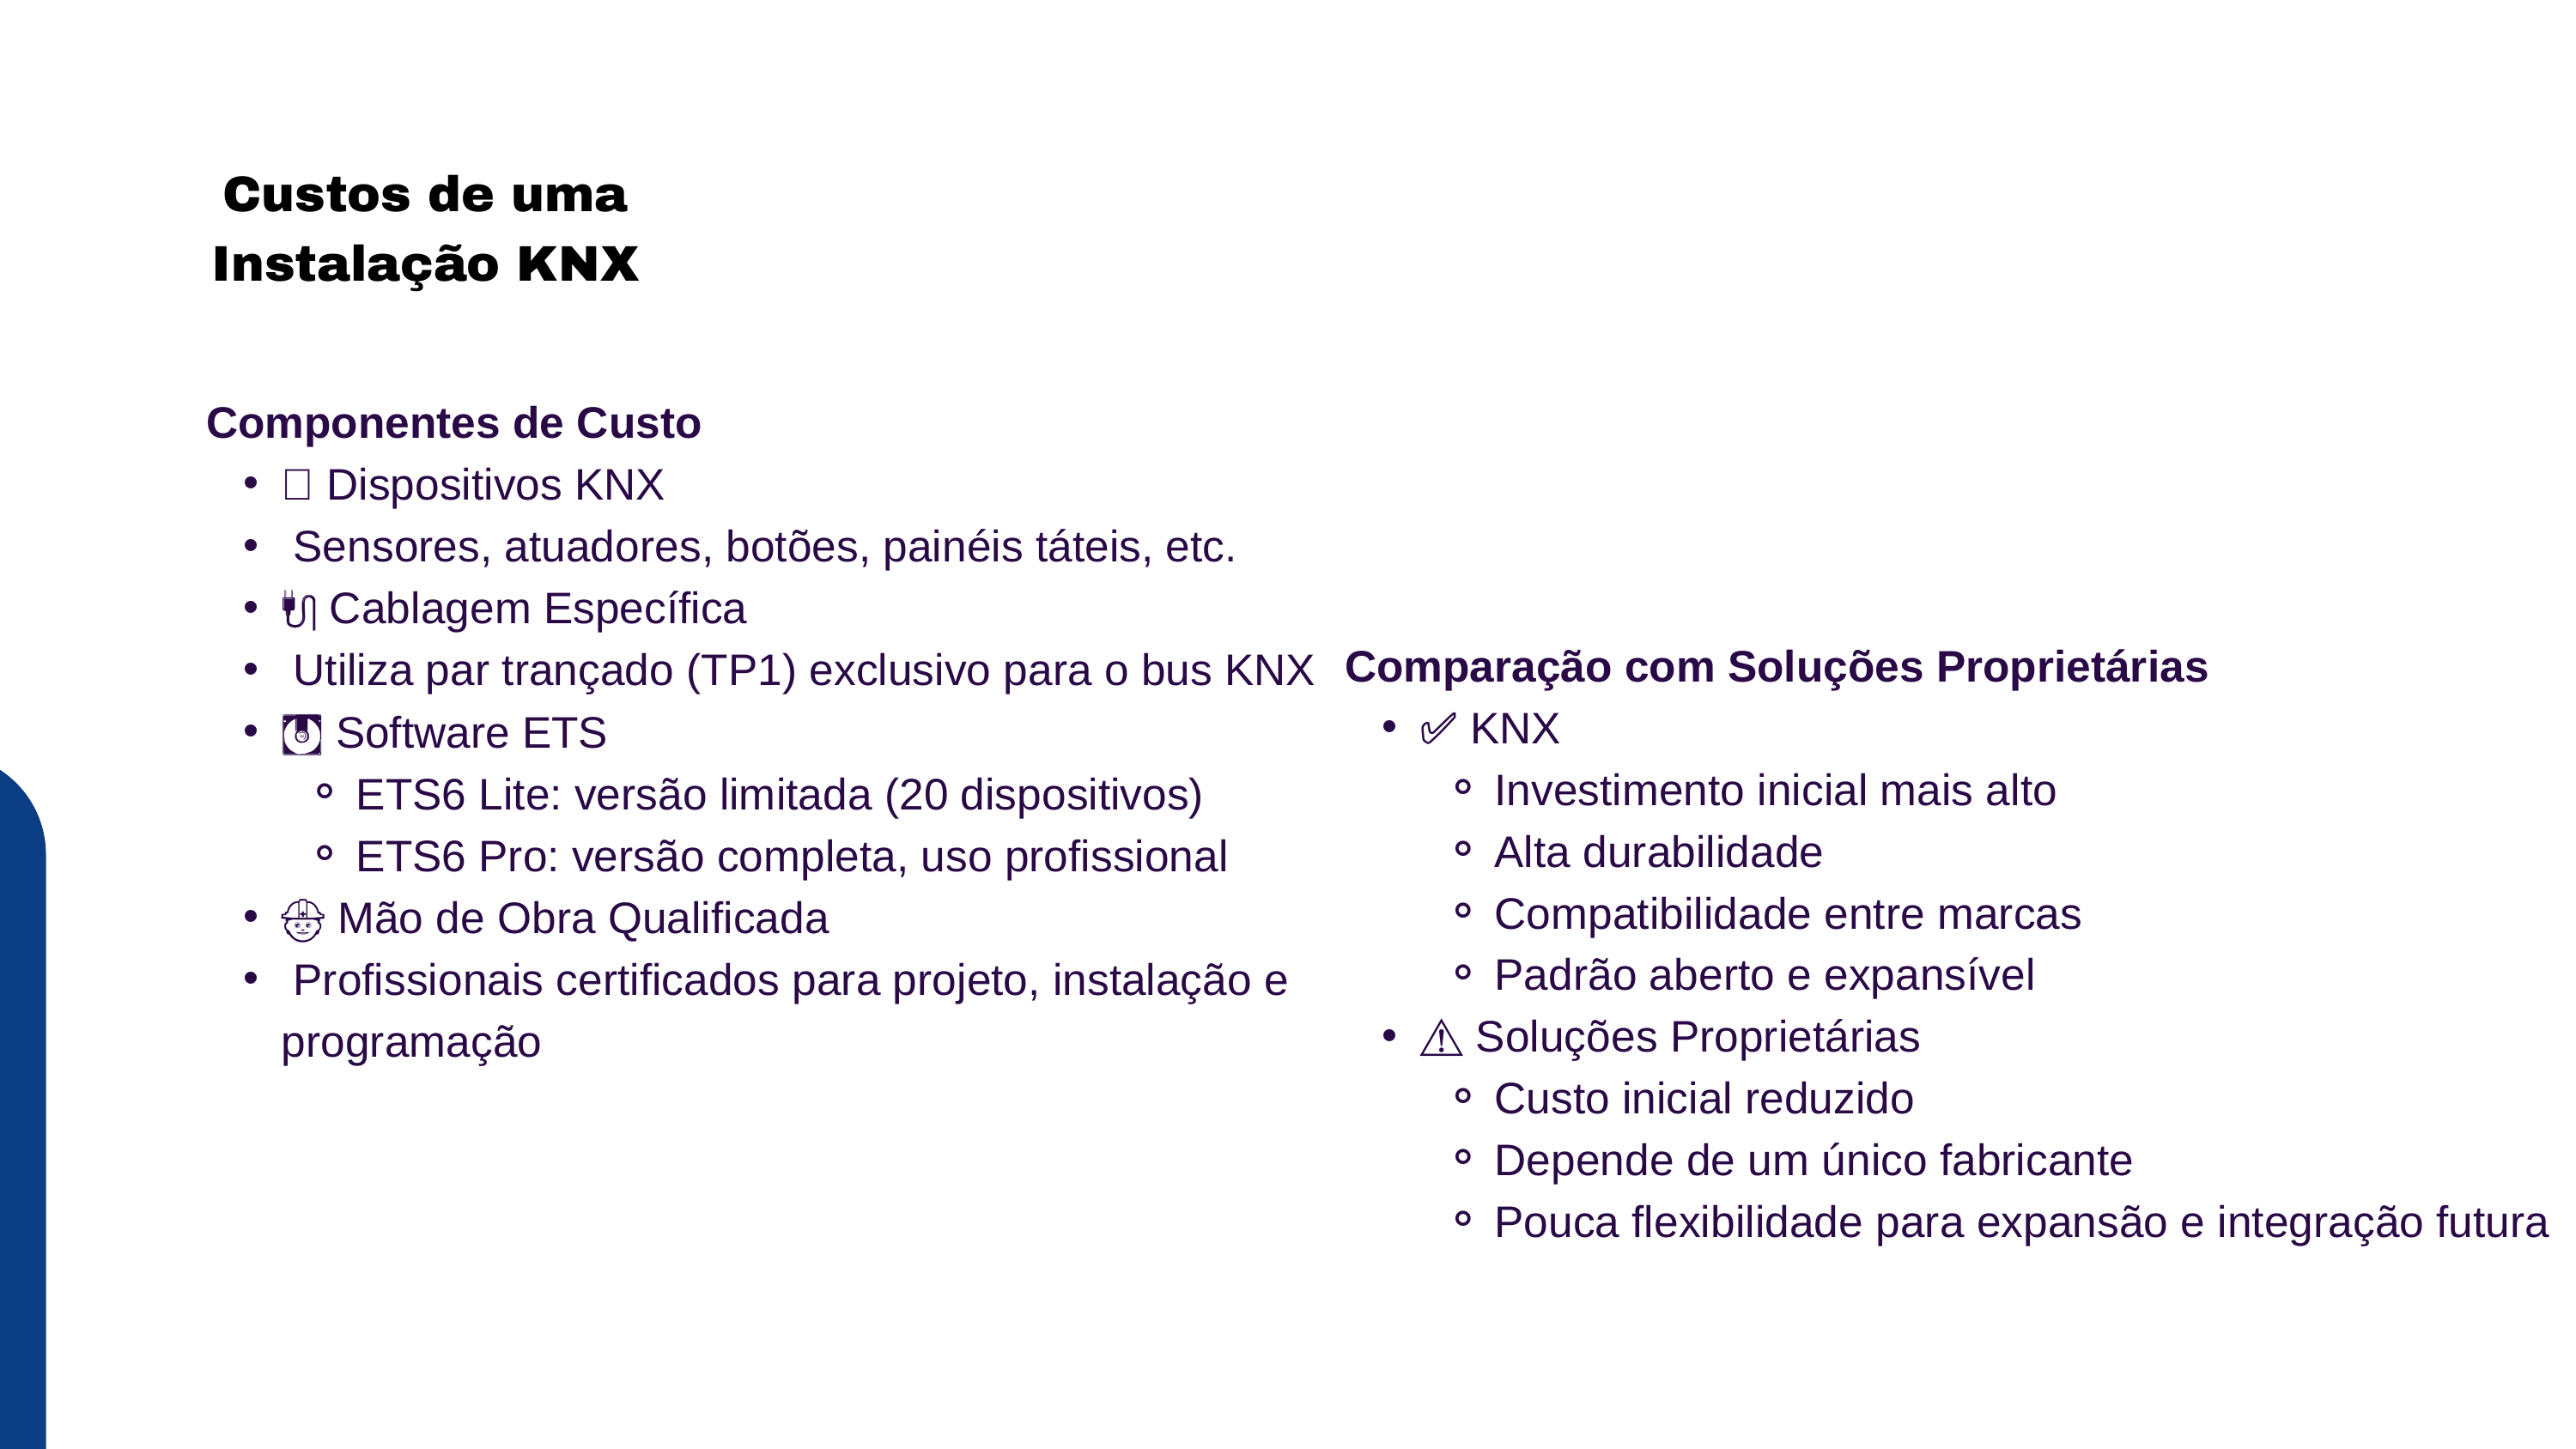

KNOW OUR
Custos de uma Instalação KNX
Componentes de Custo
🧱 Dispositivos KNX
 Sensores, atuadores, botões, painéis táteis, etc.
🔌 Cablagem Específica
 Utiliza par trançado (TP1) exclusivo para o bus KNX
💽 Software ETS
ETS6 Lite: versão limitada (20 dispositivos)
ETS6 Pro: versão completa, uso profissional
👷 Mão de Obra Qualificada
 Profissionais certificados para projeto, instalação e programação

1
Comparação com Soluções Proprietárias
✅ KNX
Investimento inicial mais alto
Alta durabilidade
Compatibilidade entre marcas
Padrão aberto e expansível
⚠️ Soluções Proprietárias
Custo inicial reduzido
Depende de um único fabricante
Pouca flexibilidade para expansão e integração futura